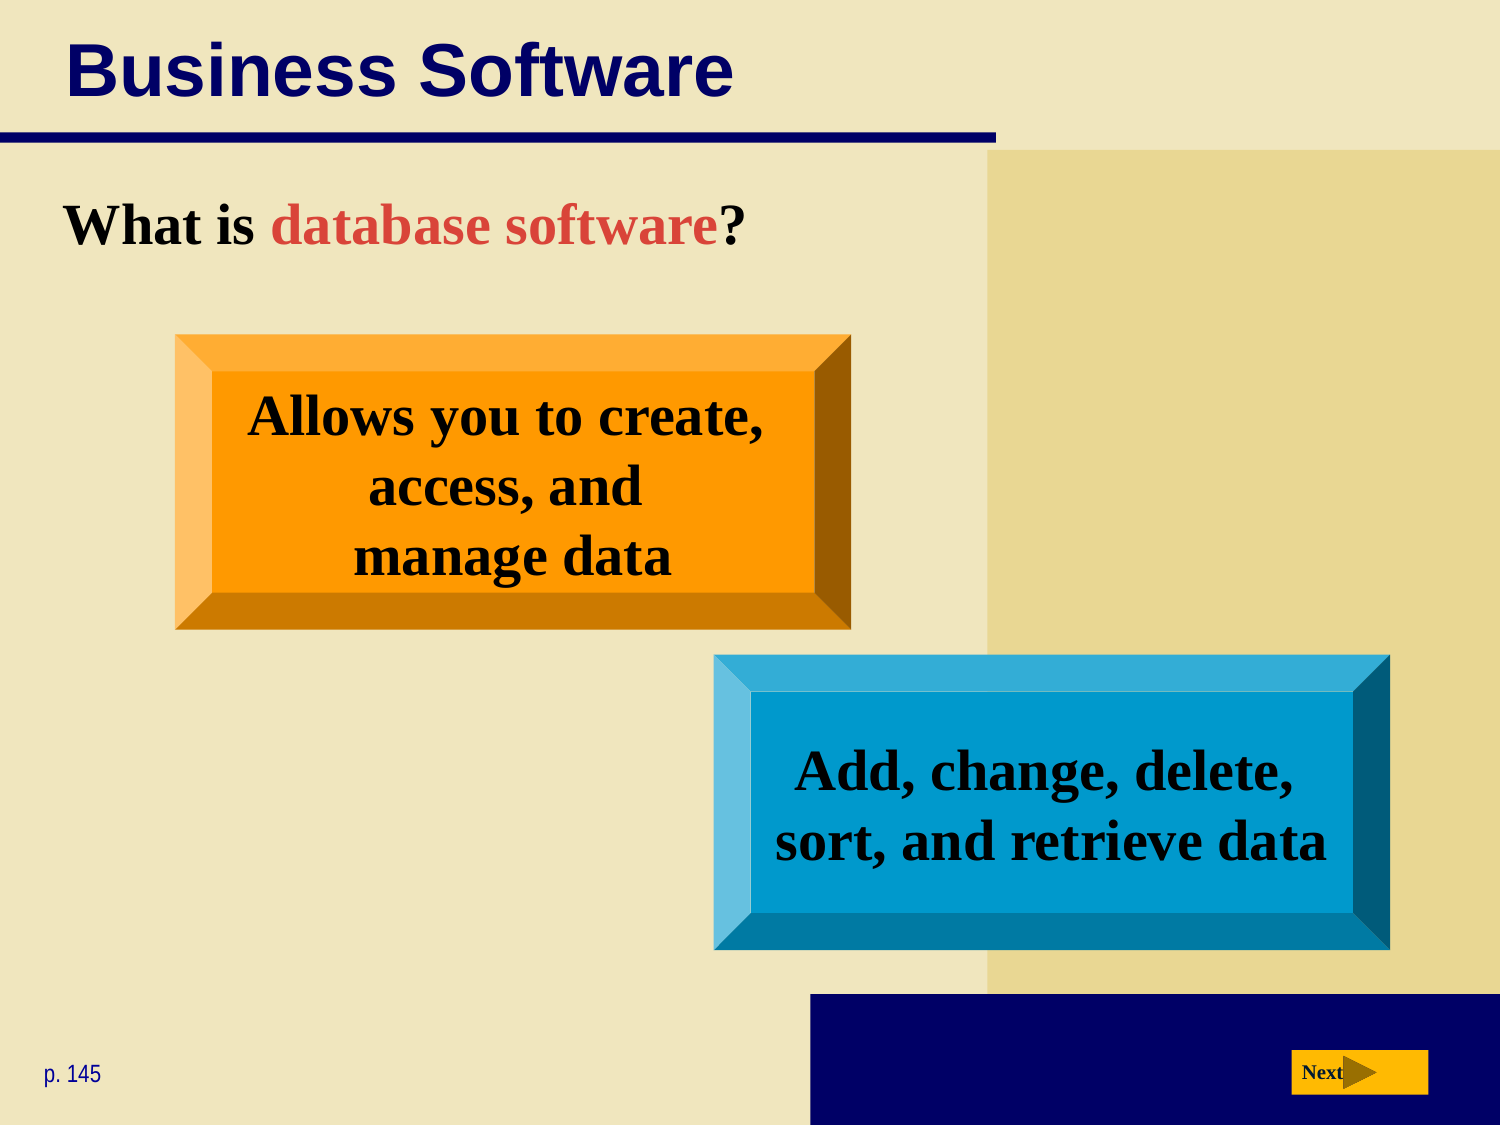

# Business Software
What is database software?
Allows you to create,
access, and
manage data
Add, change, delete,
sort, and retrieve data
p. 145

Next